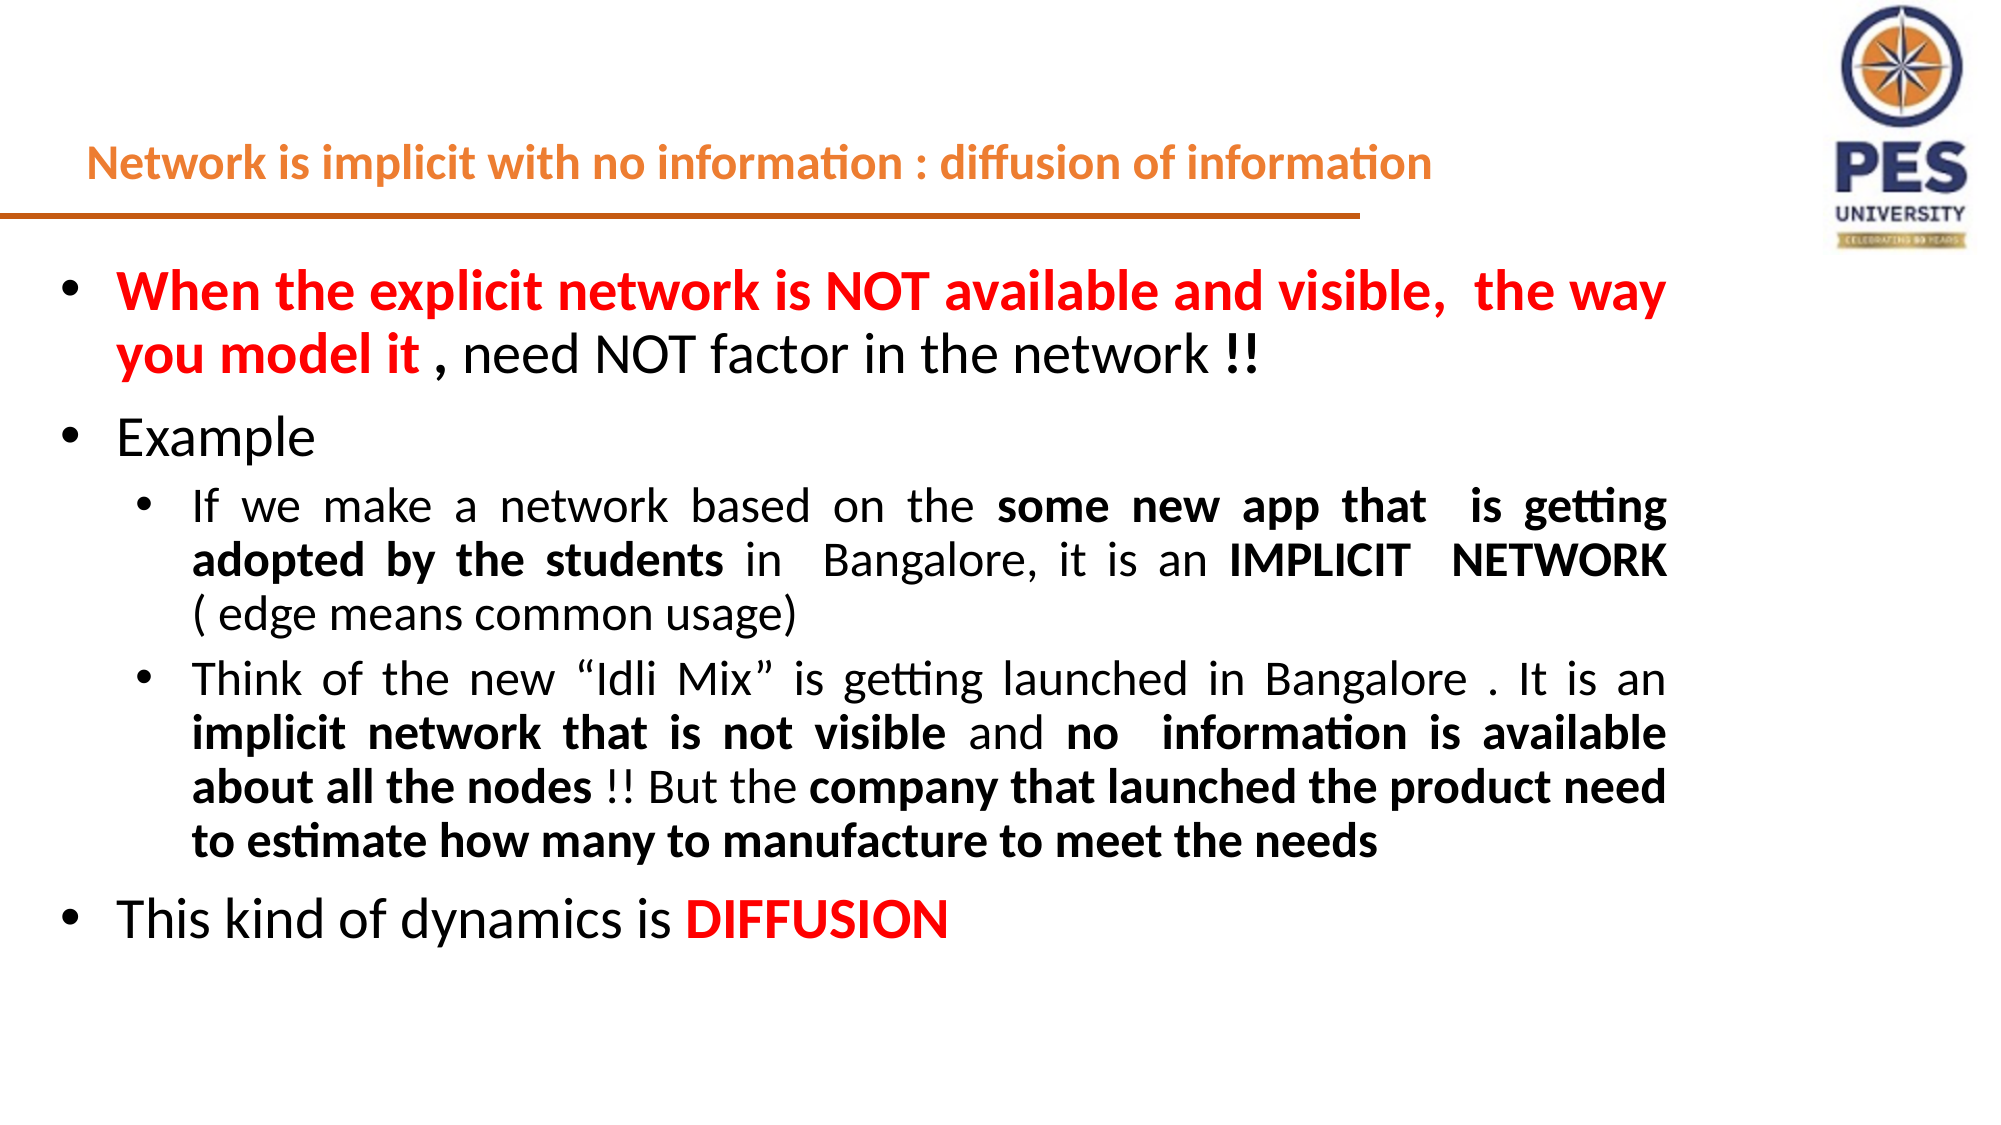

Network is implicit with no information : diffusion of information
When the explicit network is NOT available and visible,  the way you model it , need NOT factor in the network !!
Example
If we make a network based on the some new app that  is getting adopted by the students in  Bangalore, it is an IMPLICIT  NETWORK ( edge means common usage)
Think of the new “Idli Mix” is getting launched in Bangalore . It is an implicit network that is not visible and no  information is available about all the nodes !! But the company that launched the product need to estimate how many to manufacture to meet the needs
This kind of dynamics is DIFFUSION